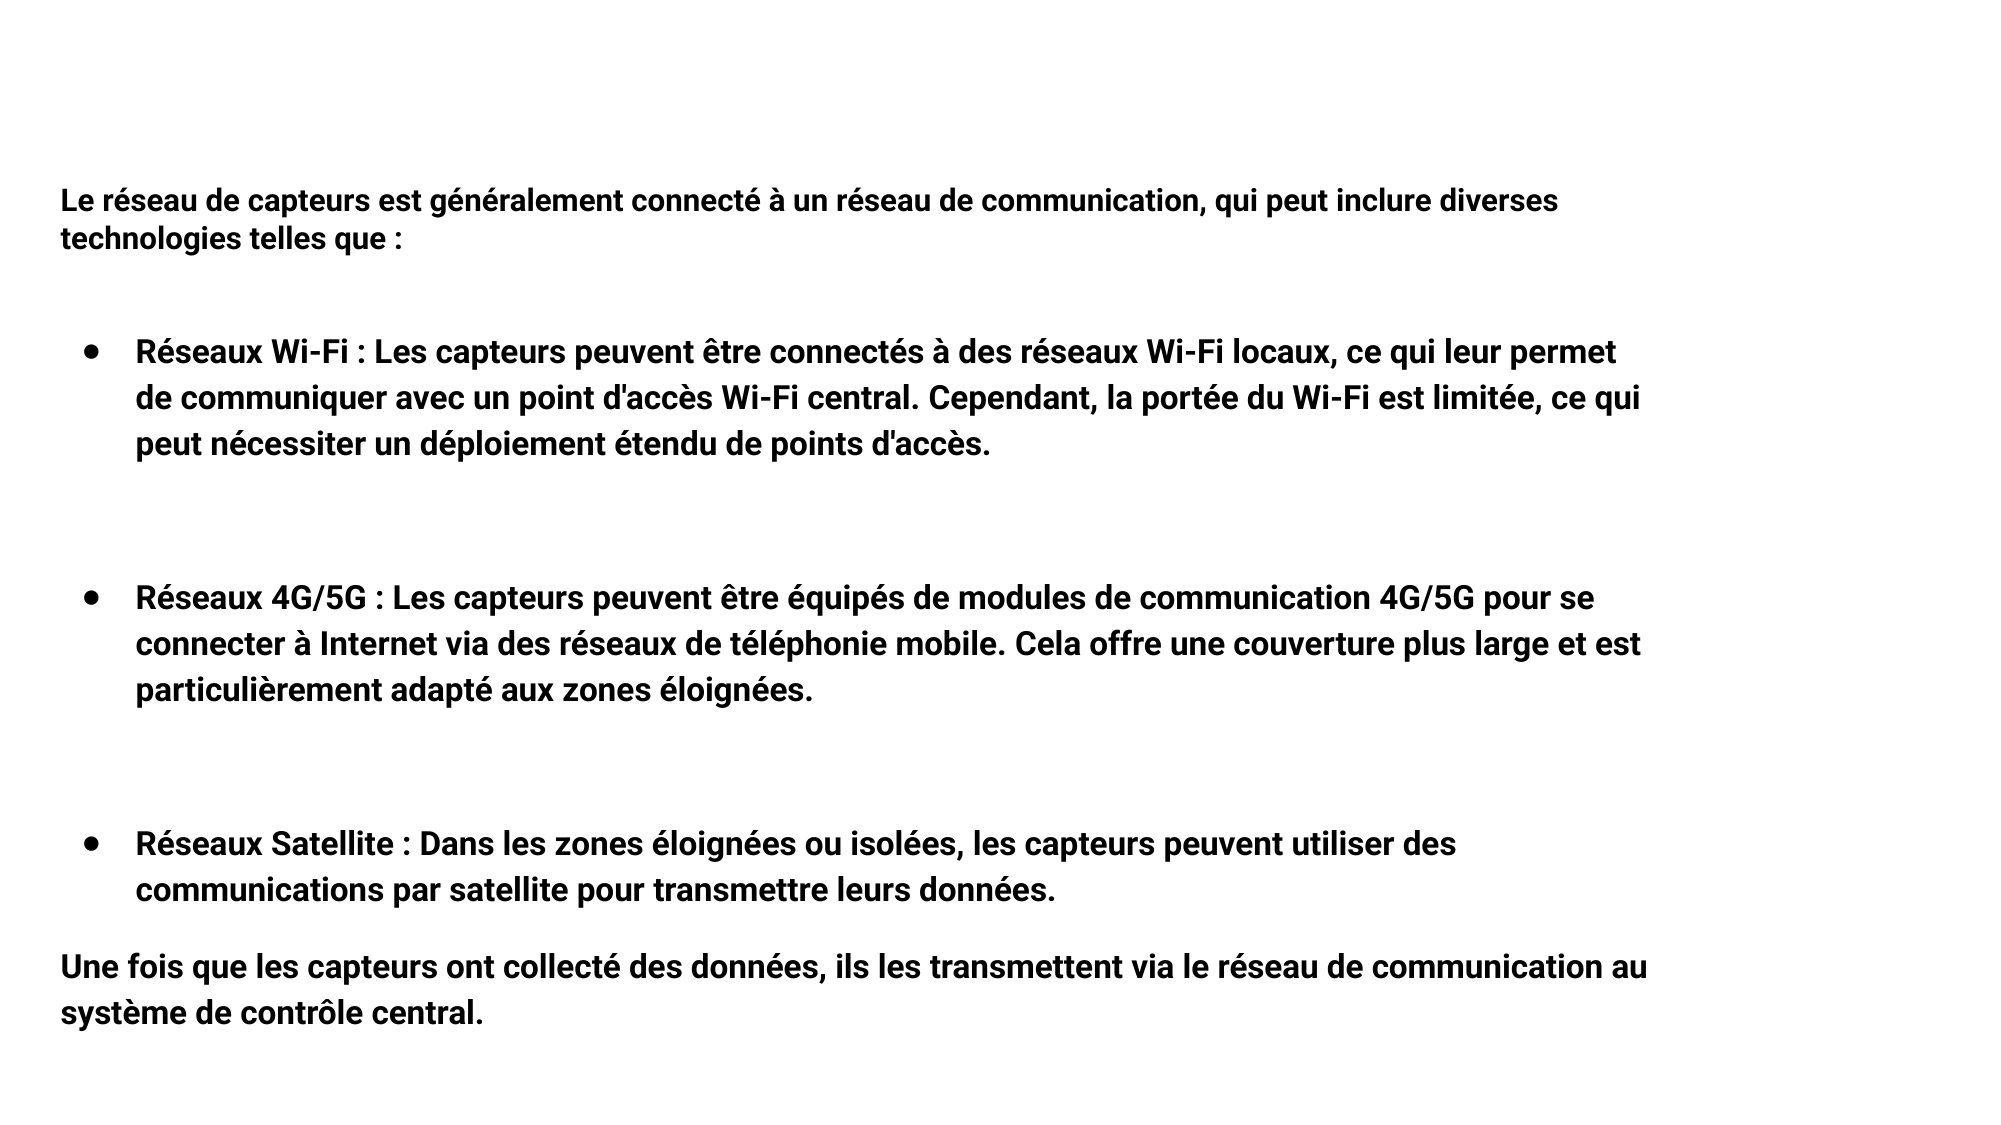

Le réseau de capteurs est généralement connecté à un réseau de communication, qui peut inclure diverses technologies telles que :

Réseaux Wi-Fi : Les capteurs peuvent être connectés à des réseaux Wi-Fi locaux, ce qui leur permet de communiquer avec un point d'accès Wi-Fi central. Cependant, la portée du Wi-Fi est limitée, ce qui peut nécessiter un déploiement étendu de points d'accès.

Réseaux 4G/5G : Les capteurs peuvent être équipés de modules de communication 4G/5G pour se connecter à Internet via des réseaux de téléphonie mobile. Cela offre une couverture plus large et est particulièrement adapté aux zones éloignées.

Réseaux Satellite : Dans les zones éloignées ou isolées, les capteurs peuvent utiliser des communications par satellite pour transmettre leurs données.
Une fois que les capteurs ont collecté des données, ils les transmettent via le réseau de communication au système de contrôle central.